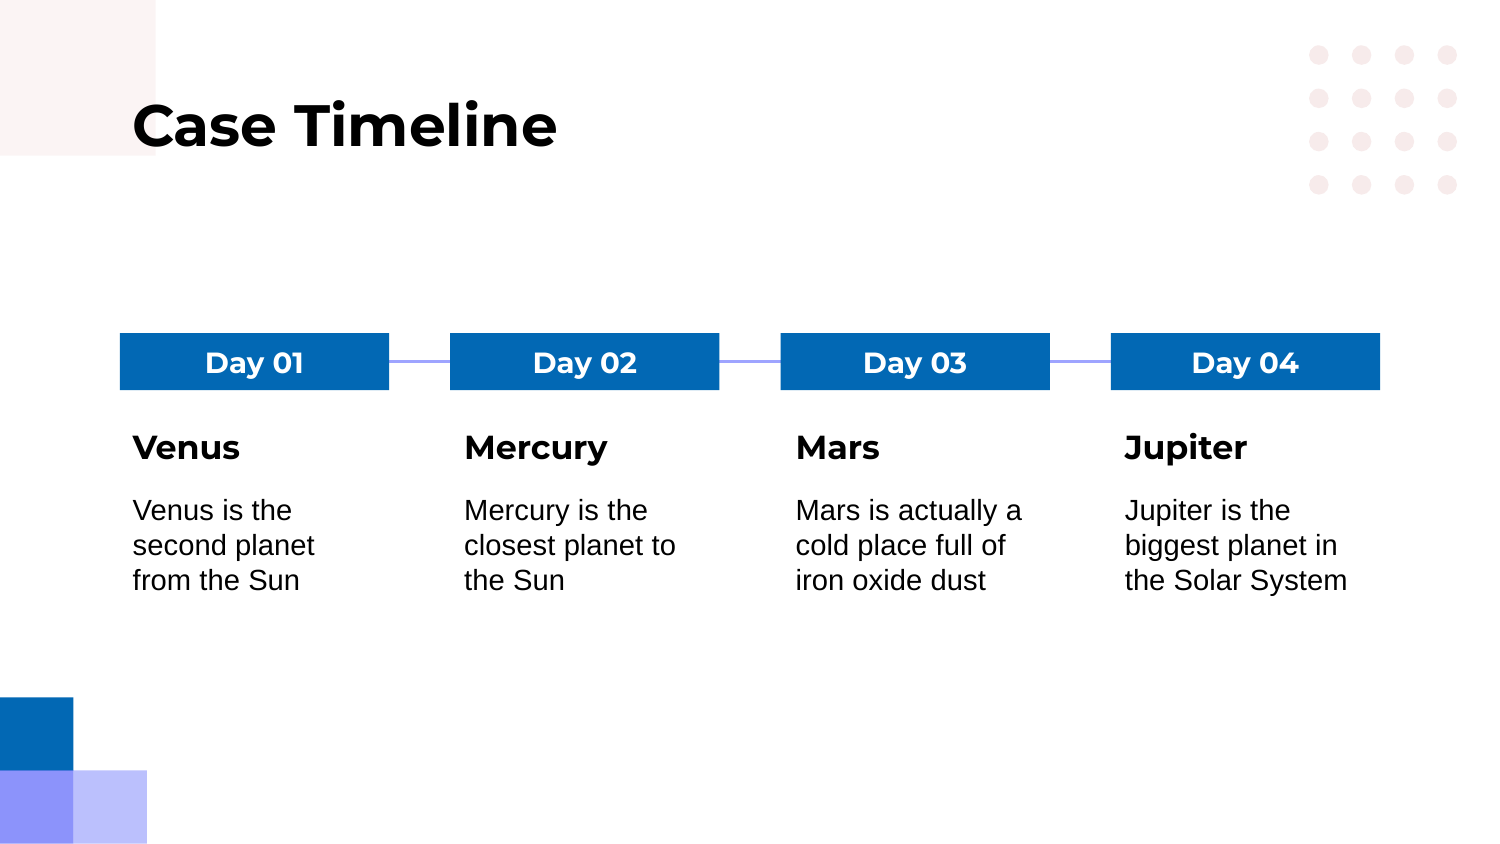

# Case Timeline
Day 01
Day 02
Day 03
Day 04
Venus
Mercury
Mars
Jupiter
Venus is the second planet from the Sun
Mercury is the closest planet to the Sun
Mars is actually a cold place full of iron oxide dust
Jupiter is the biggest planet in the Solar System